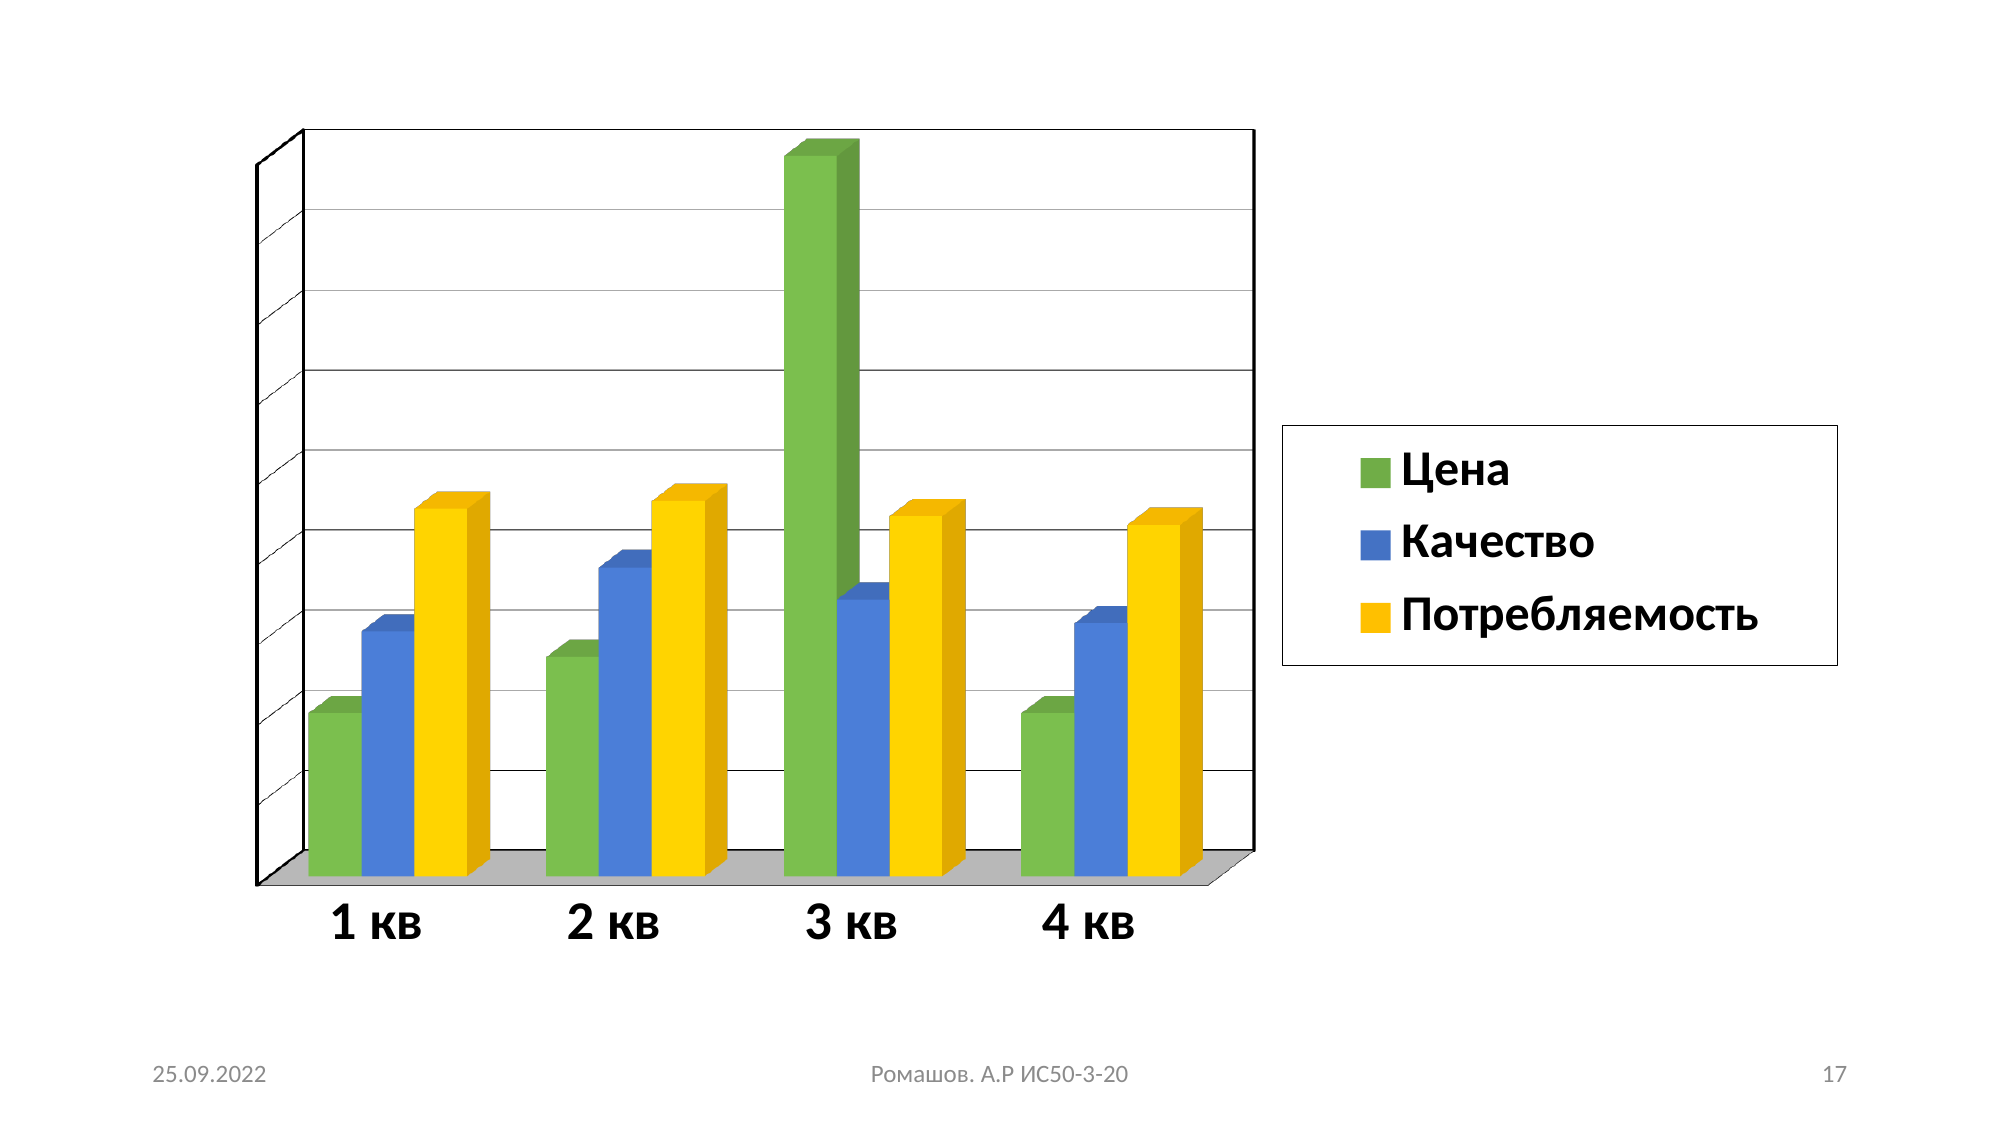

[unsupported chart]

25.09.2022
Ромашов. А.Р ИС50-3-20
17